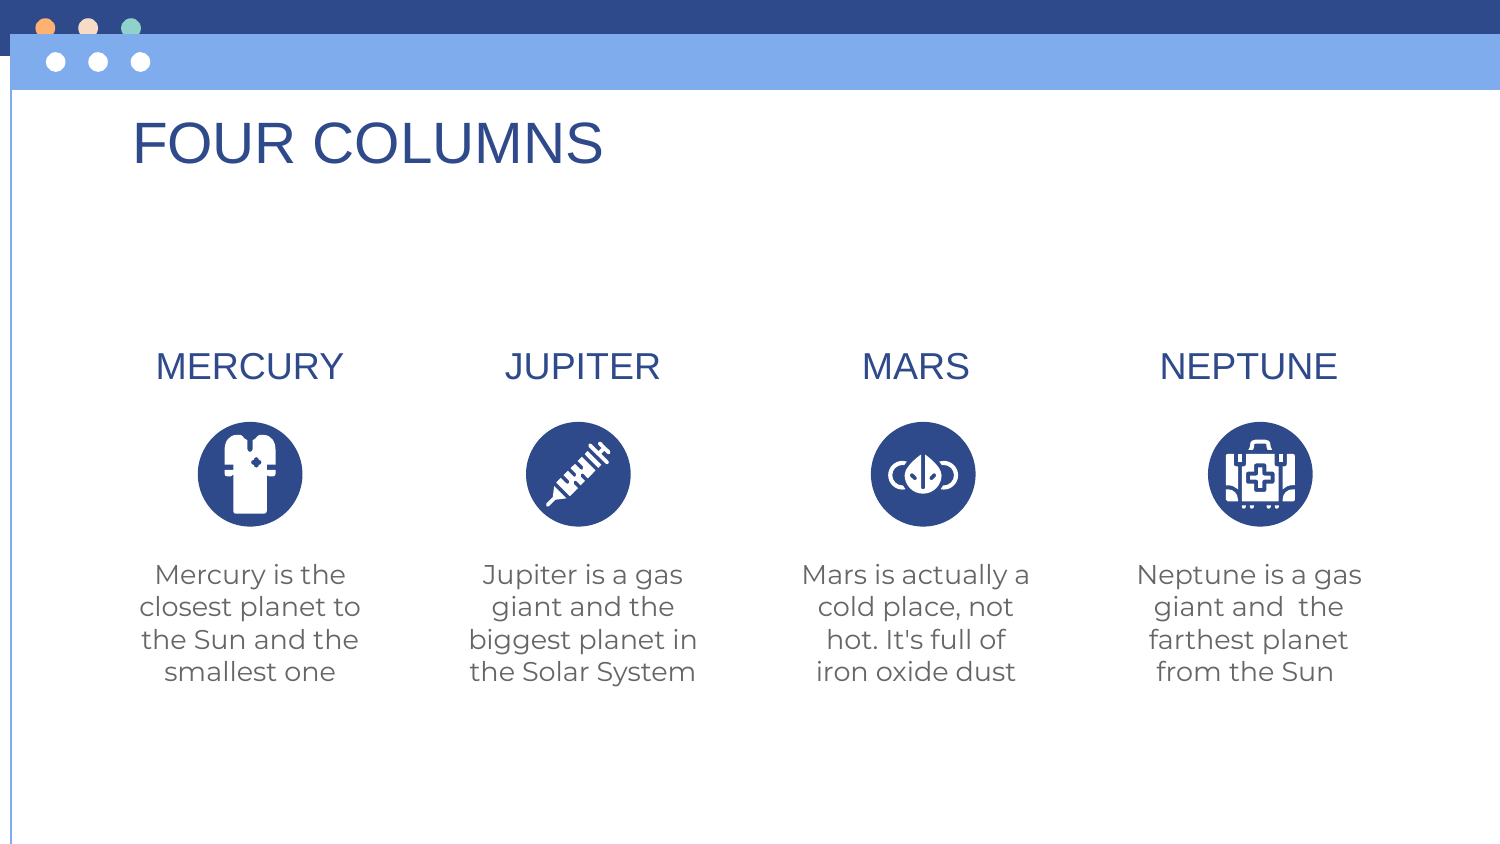

FOUR COLUMNS
# MERCURY
JUPITER
MARS
NEPTUNE

Mercury is the closest planet to the Sun and the smallest one
Jupiter is a gas giant and the biggest planet in the Solar System

Mars is actually a cold place, not hot. It's full of iron oxide dust
Neptune is a gas giant and  the farthest planet from the Sun